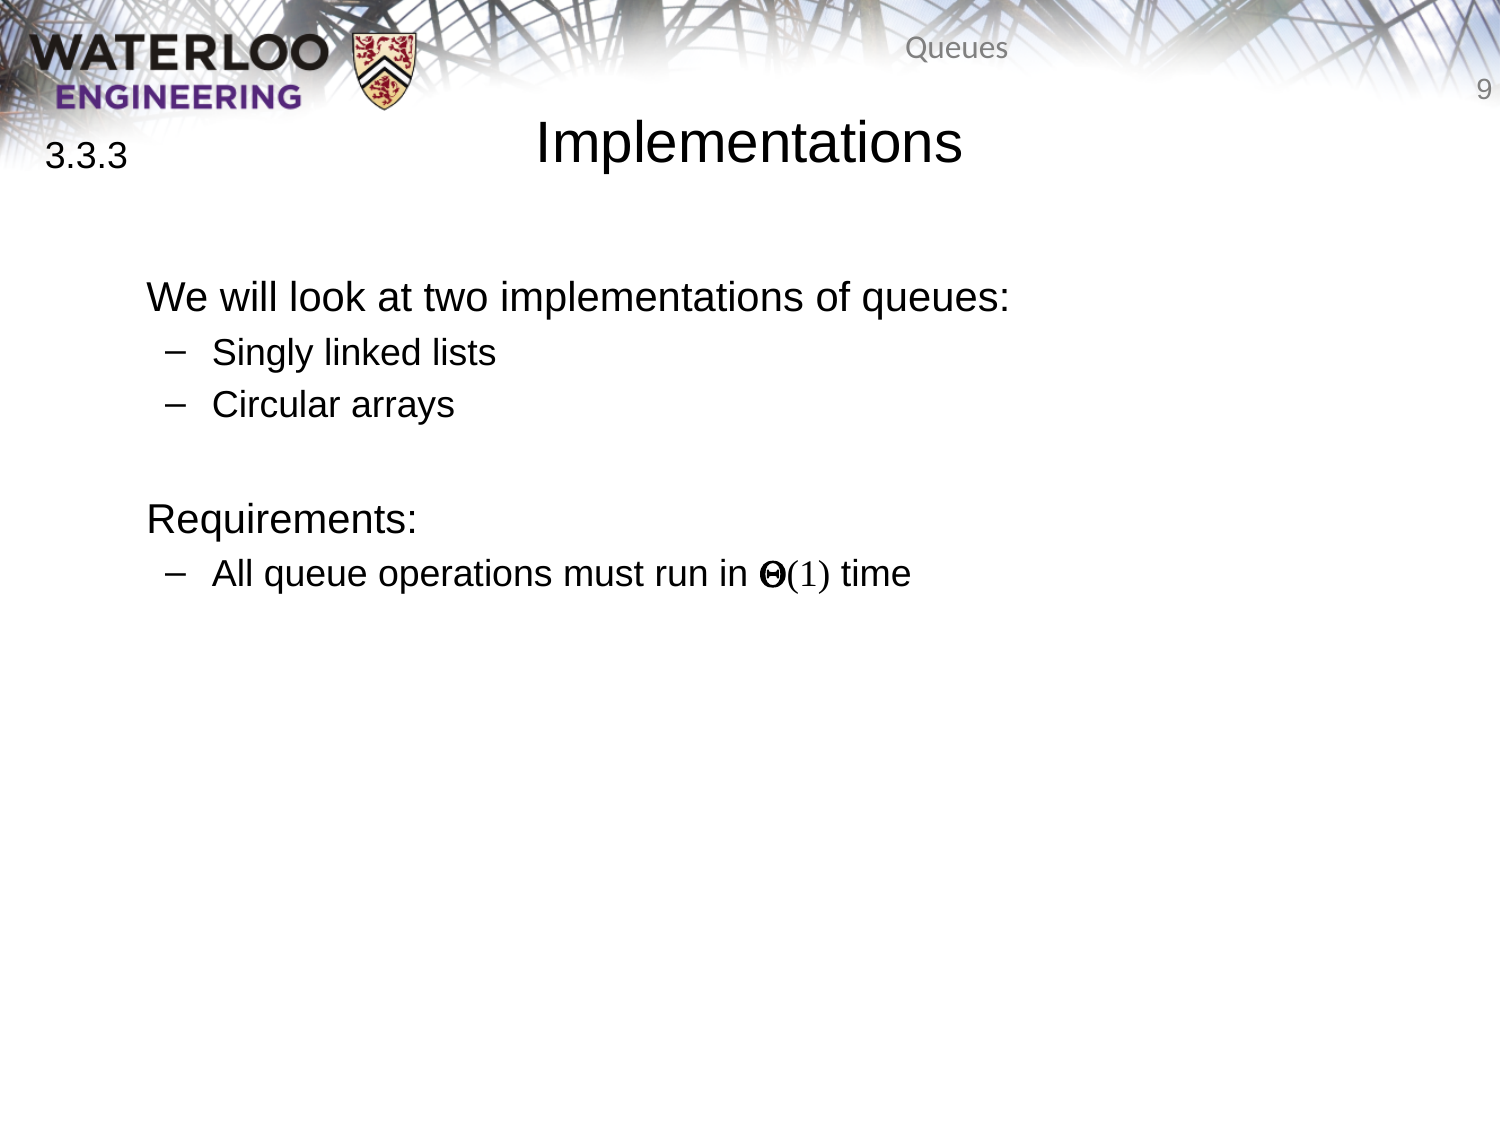

# Implementations
3.3.3
	We will look at two implementations of queues:
Singly linked lists
Circular arrays

	Requirements:
All queue operations must run in Θ(1) time